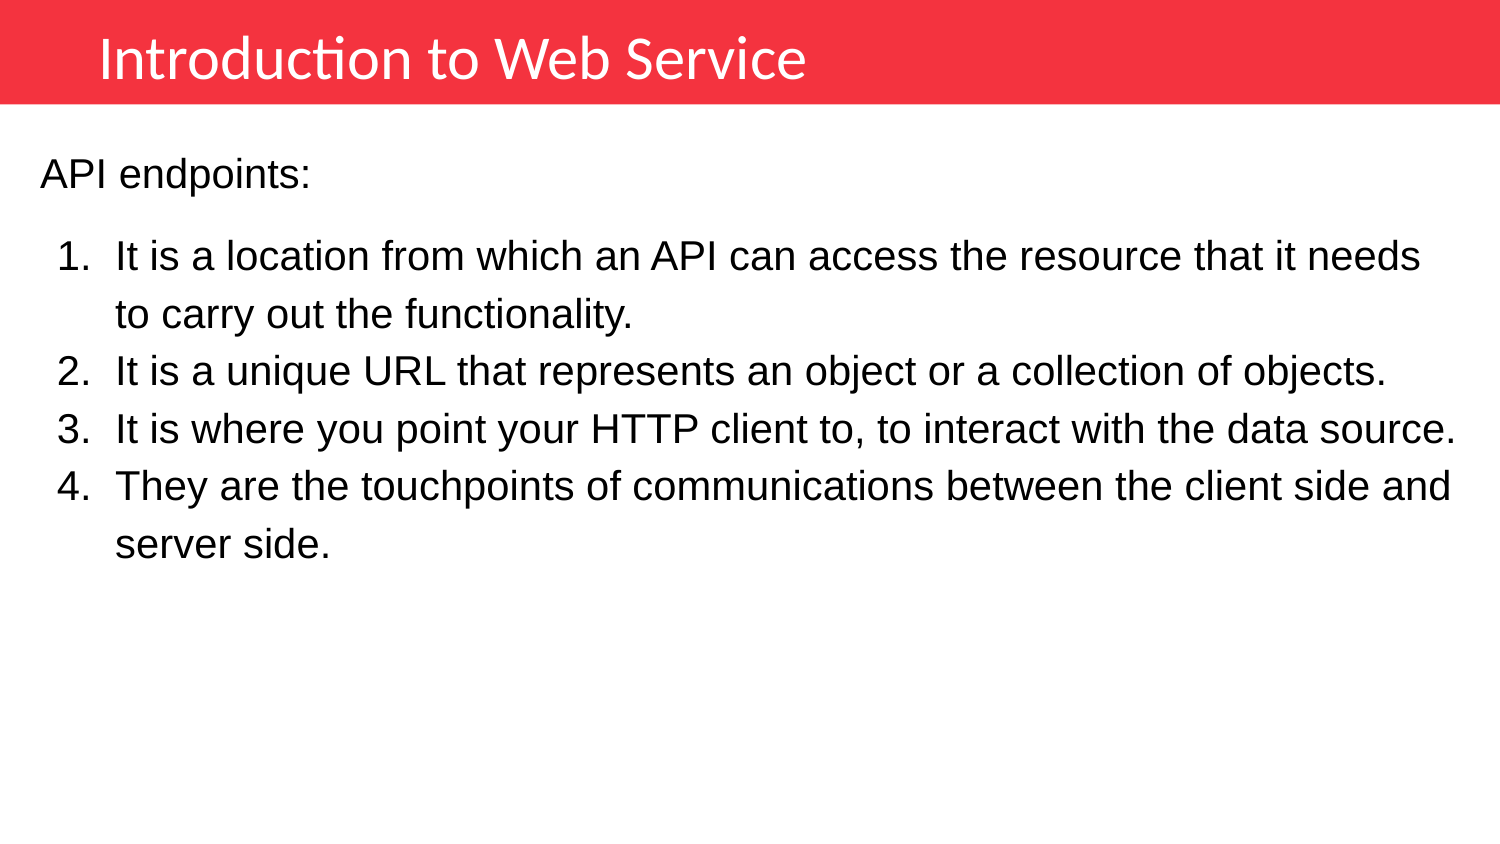

Introduction to Web Service

API endpoints:
It is a location from which an API can access the resource that it needs to carry out the functionality.
It is a unique URL that represents an object or a collection of objects.
It is where you point your HTTP client to, to interact with the data source.
They are the touchpoints of communications between the client side and server side.